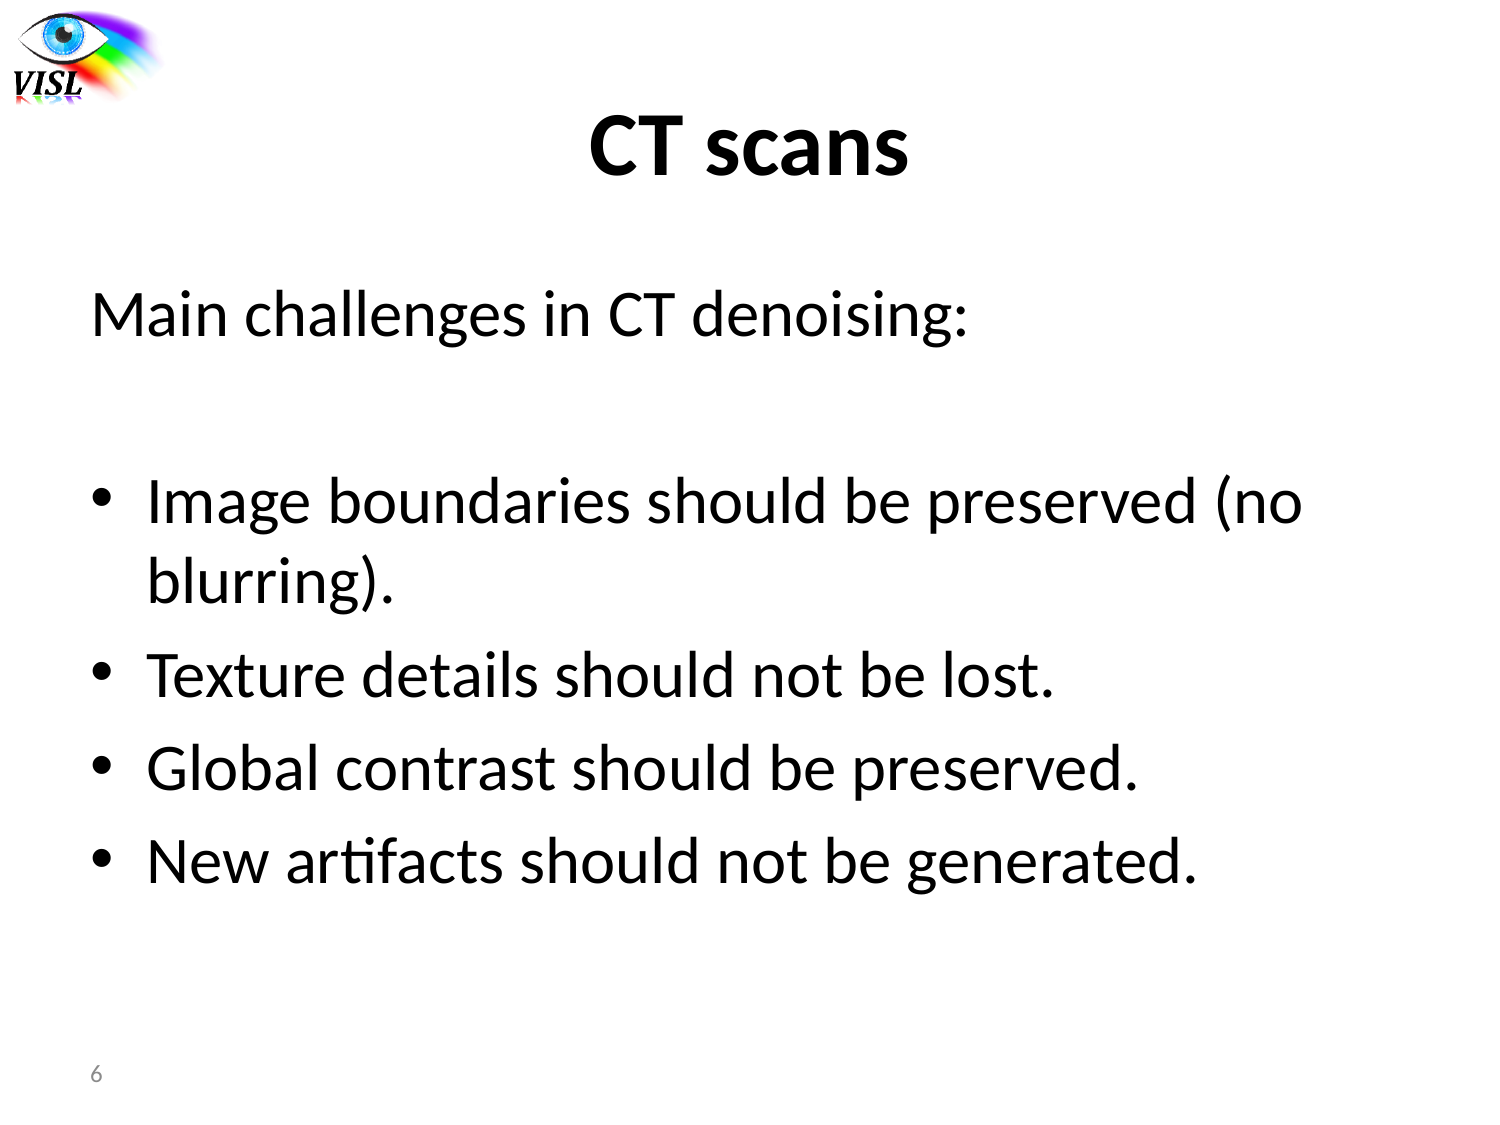

# CT scans
Main challenges in CT denoising:

Image boundaries should be preserved (no blurring).
Texture details should not be lost.
Global contrast should be preserved.
New artifacts should not be generated.
6